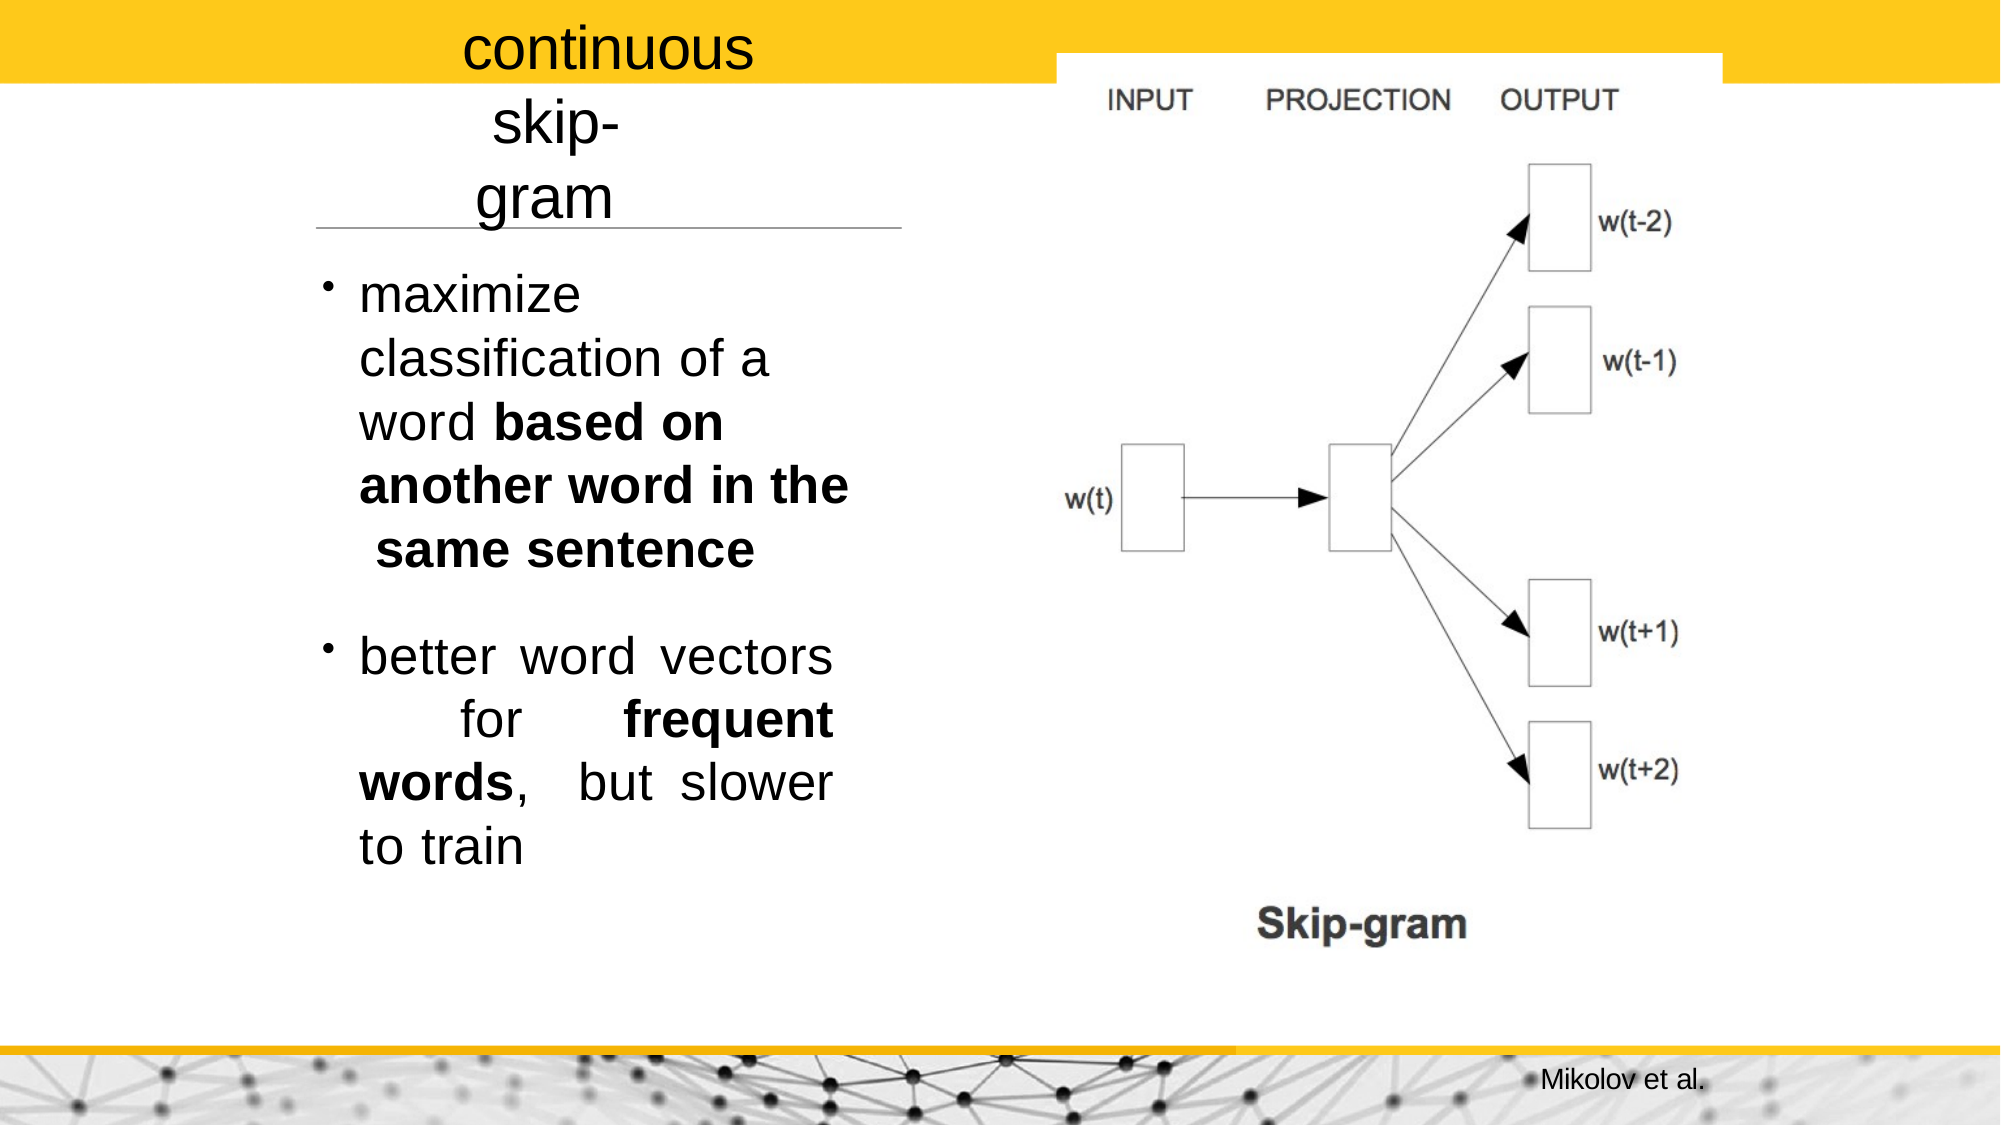

# continuous  skip-gram

maximize  classification of a  word based on  another word in the  same sentence
better word vectors  for frequent words,  but slower to train
Mikolov et al.